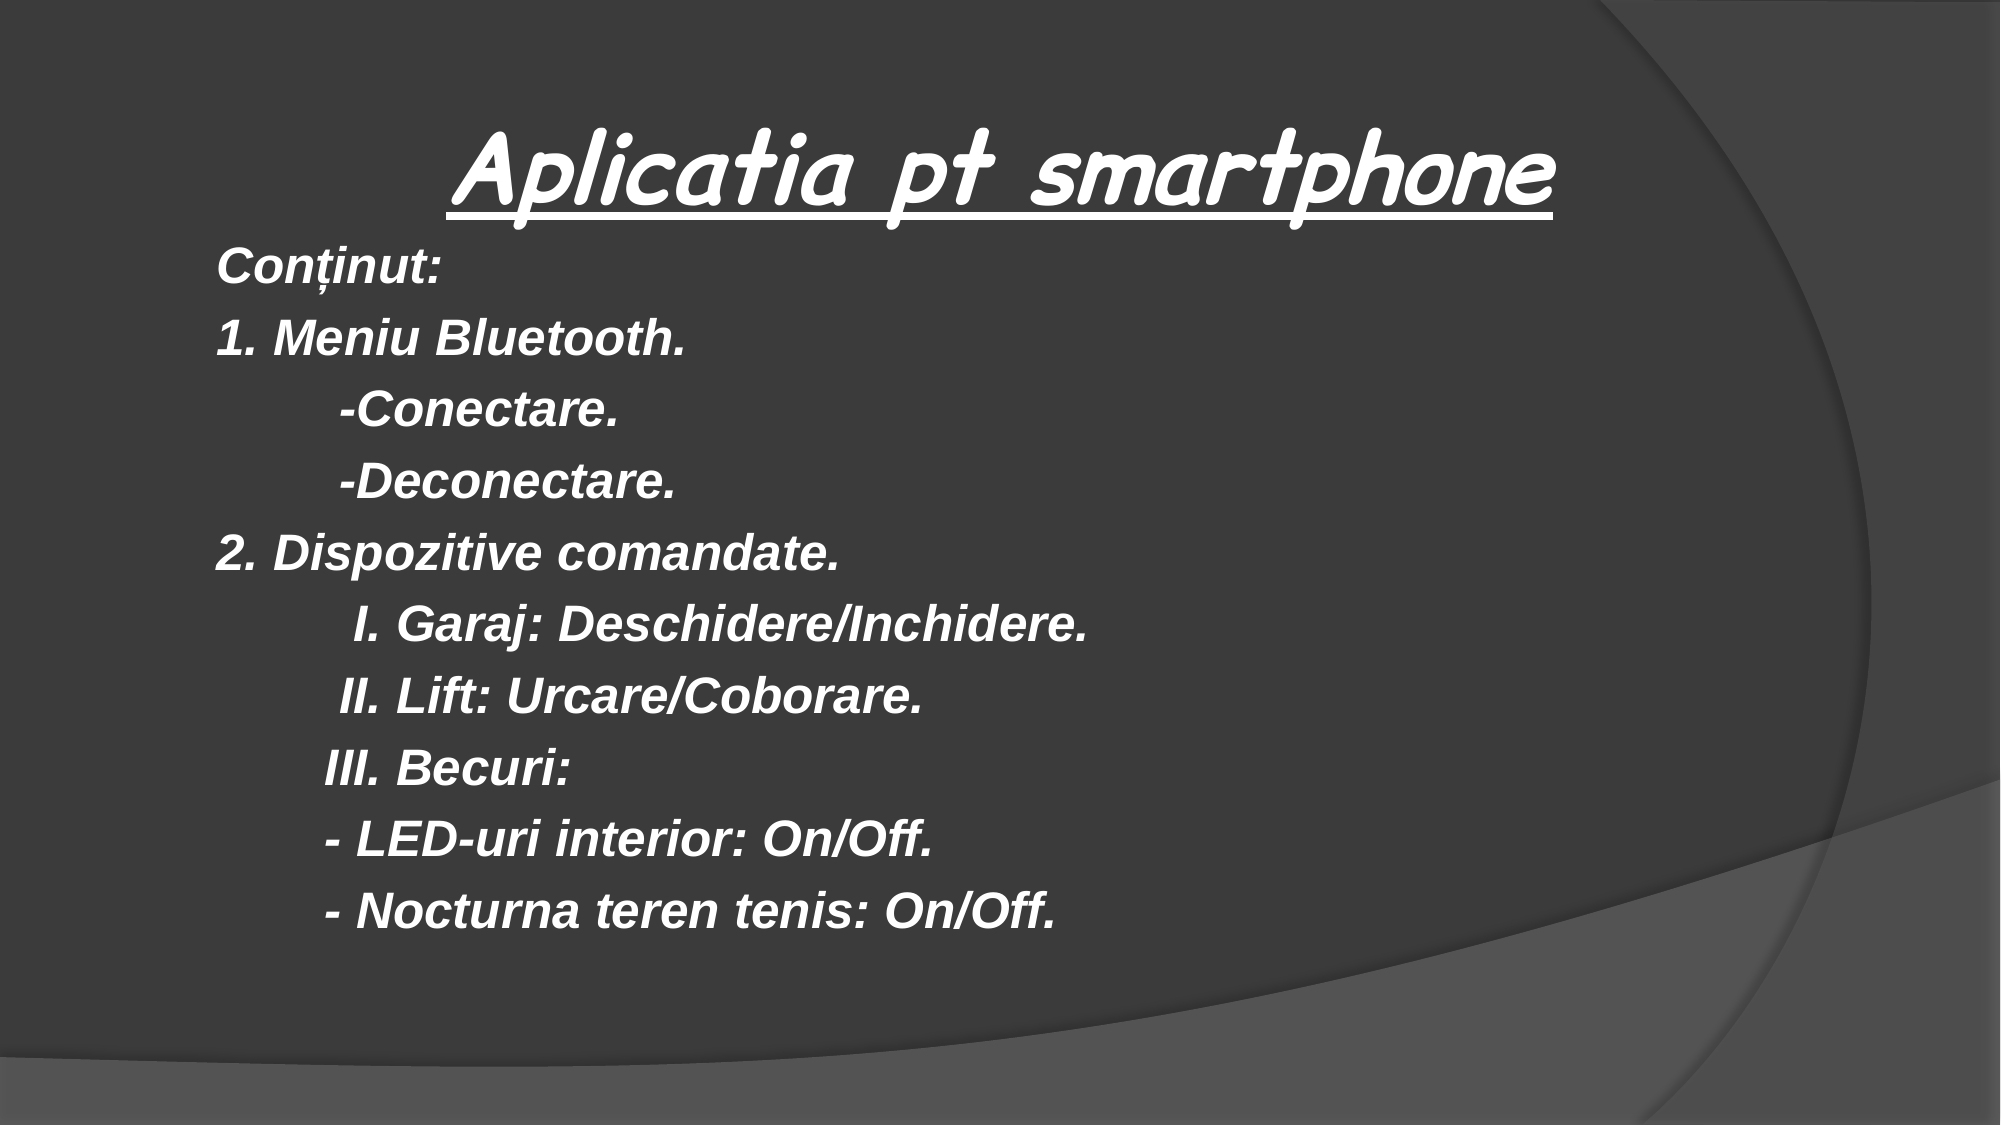

# Aplicatia pt smartphone
 Conținut:
 1. Meniu Bluetooth.
    	 -Conectare.
    	 -Deconectare.
 2. Dispozitive comandate.
  	  I. Garaj: Deschidere/Inchidere.
  	 II. Lift: Urcare/Coborare.
  	III. Becuri:
        		- LED-uri interior: On/Off.
       		- Nocturna teren tenis: On/Off.